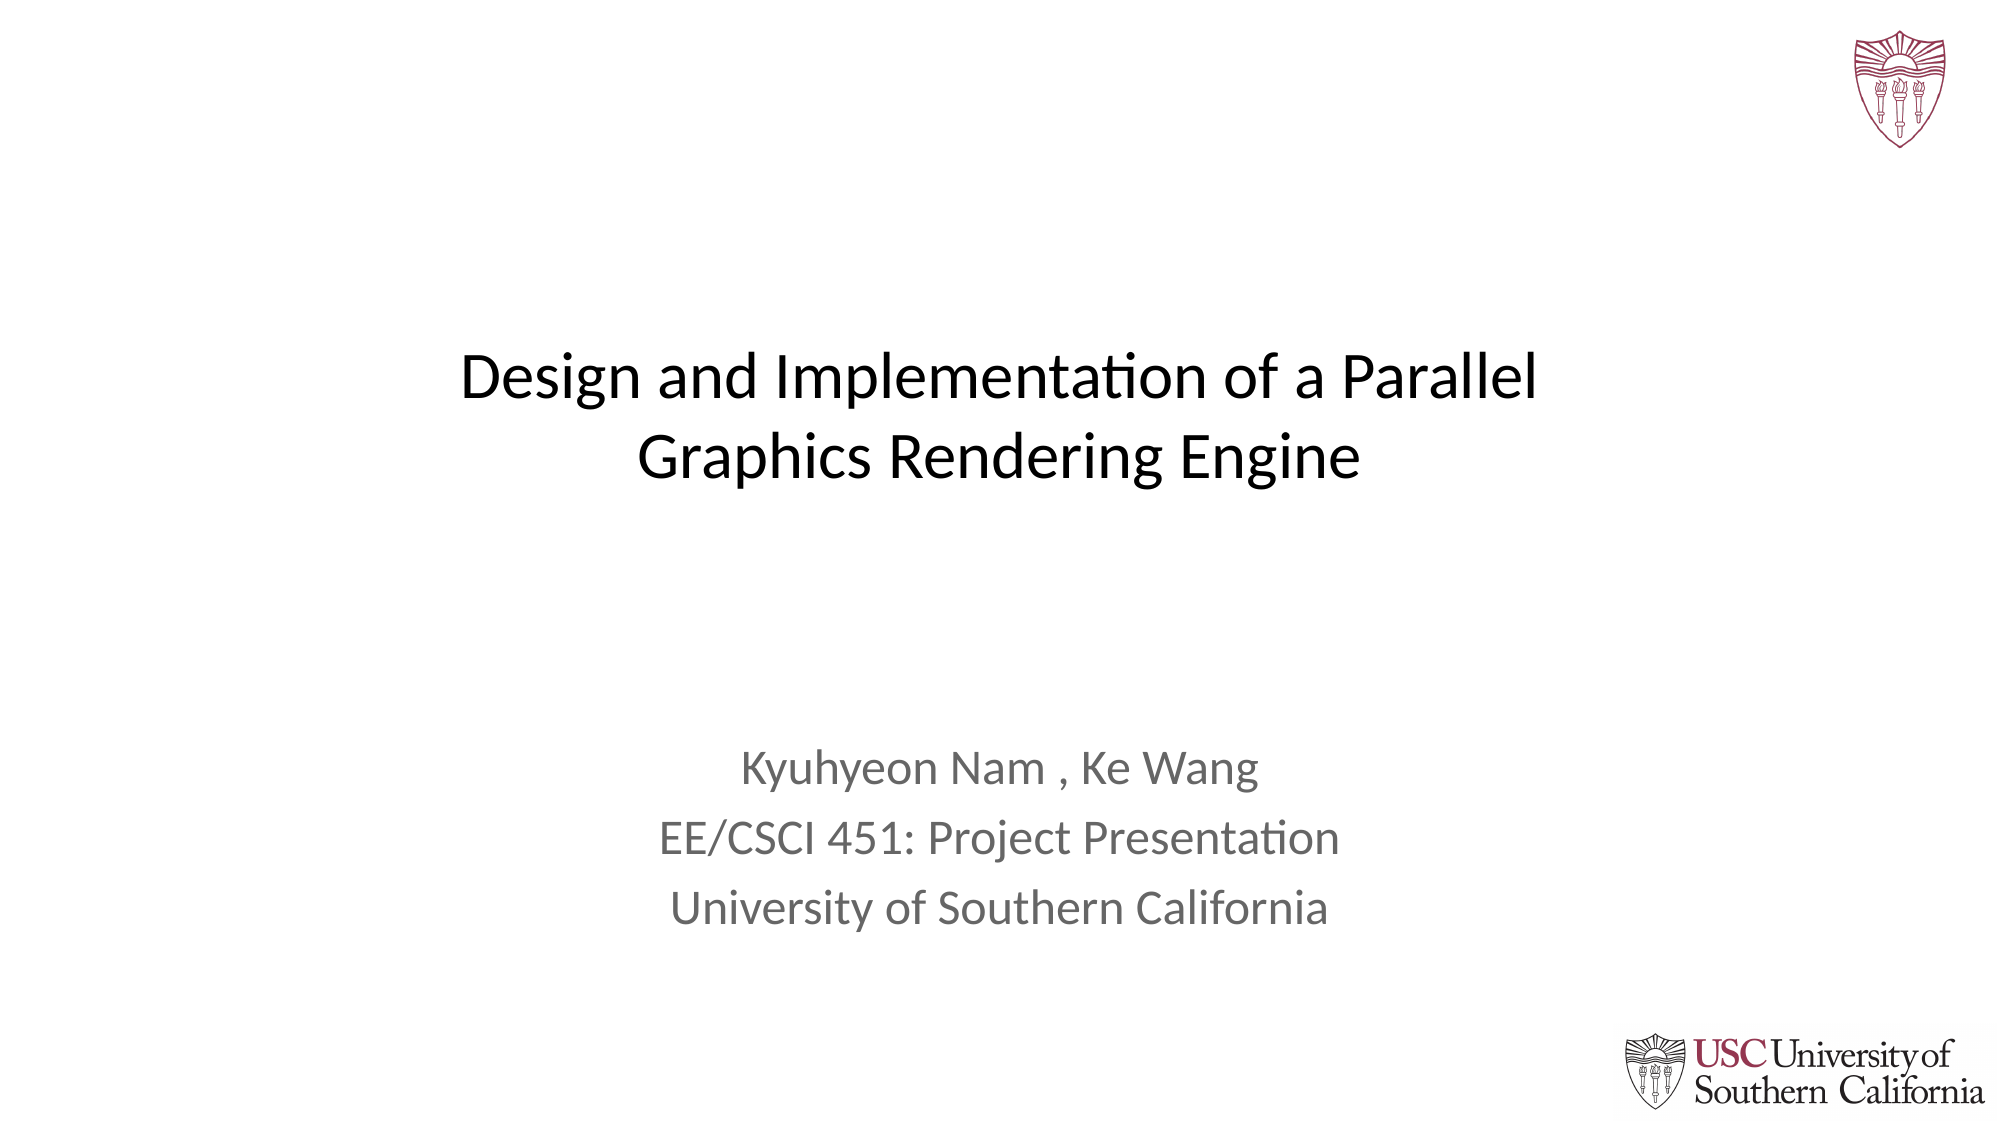

Design and Implementation of a Parallel Graphics Rendering Engine

Kyuhyeon Nam , Ke Wang
EE/CSCI 451: Project Presentation
University of Southern California